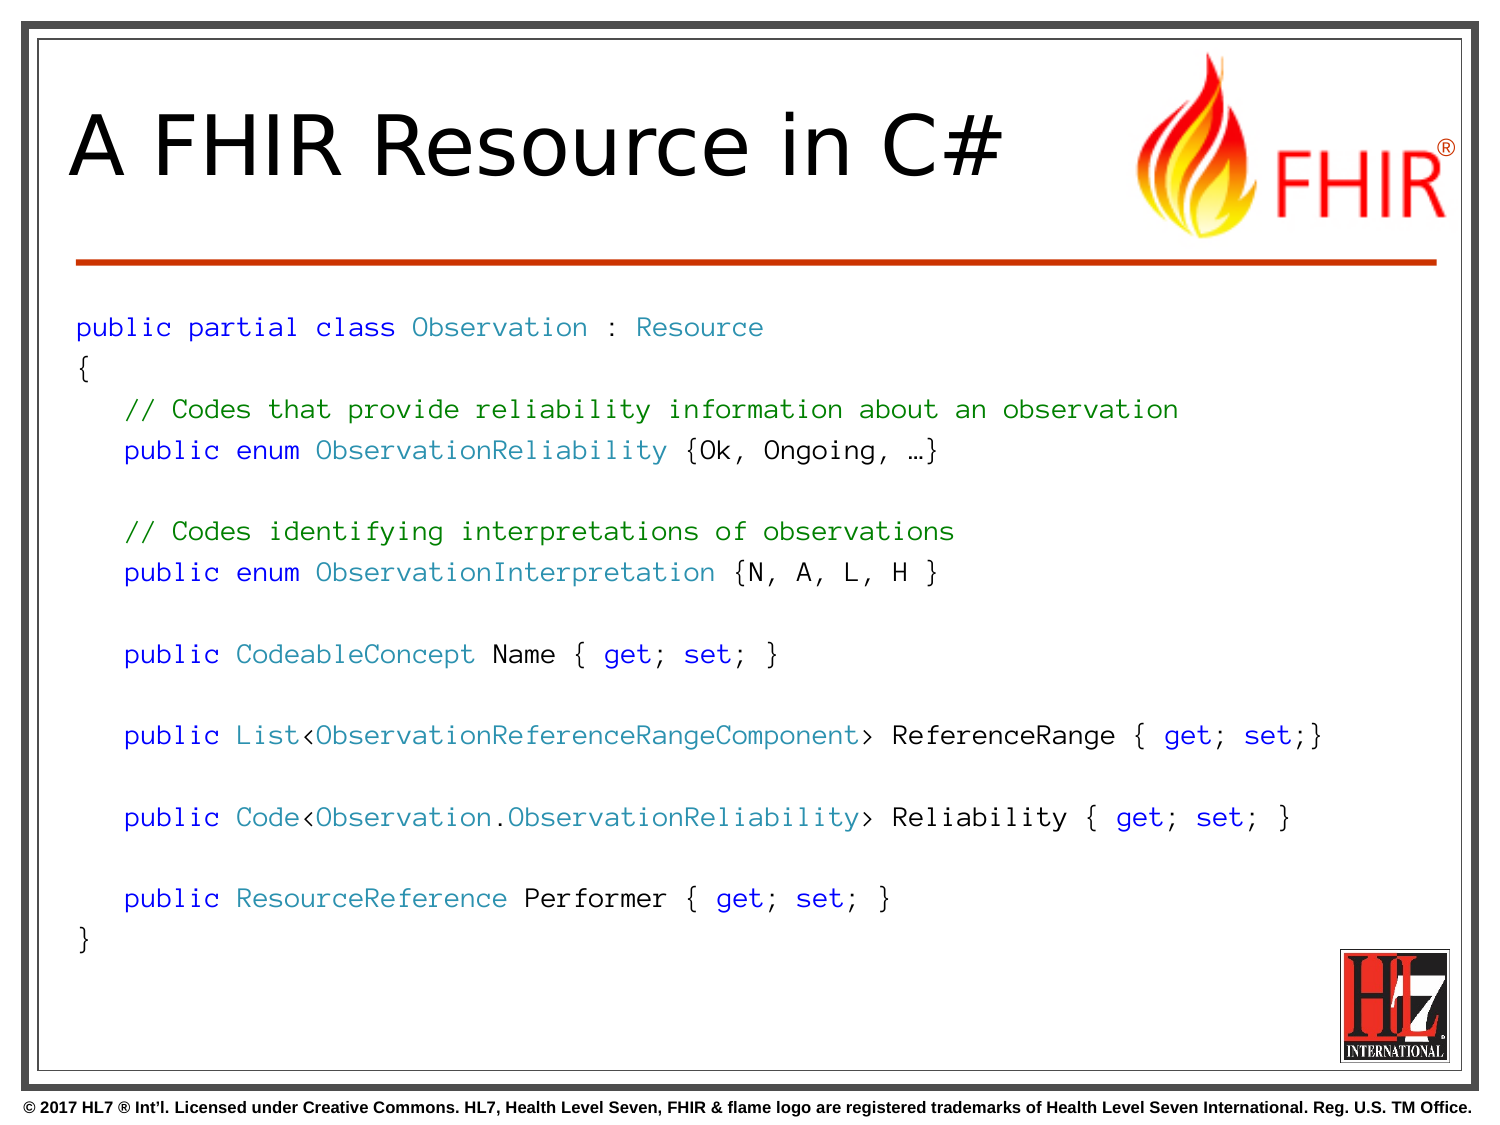

# A FHIR Resource in C#
public partial class Observation : Resource
{
   // Codes that provide reliability information about an observation
   public enum ObservationReliability {Ok, Ongoing, …}

   // Codes identifying interpretations of observations
   public enum ObservationInterpretation {N, A, L, H }

   public CodeableConcept Name { get; set; }

   public List<ObservationReferenceRangeComponent> ReferenceRange { get; set;}

   public Code<Observation.ObservationReliability> Reliability { get; set; }

   public ResourceReference Performer { get; set; }
}